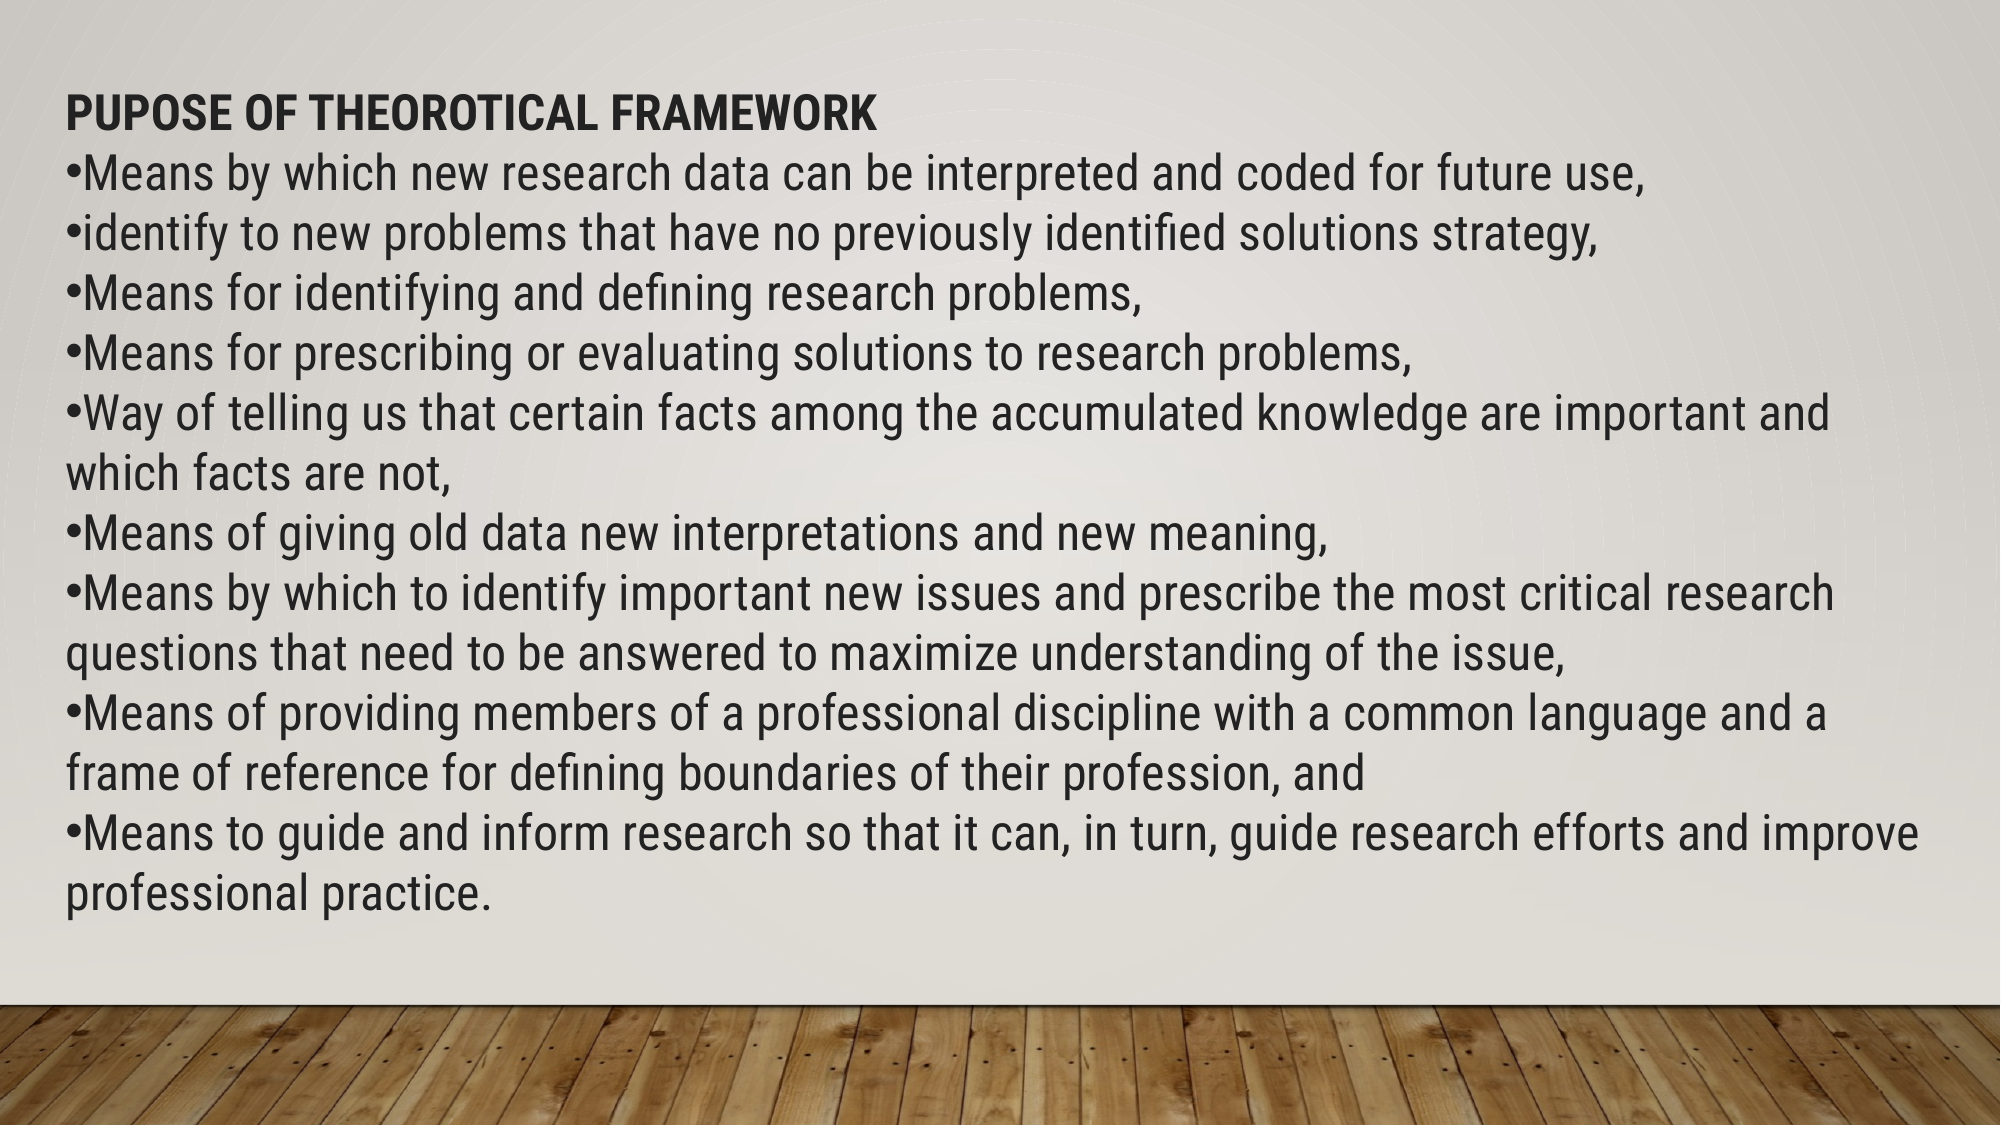

PUPOSE OF THEOROTICAL FRAMEWORK
Means by which new research data can be interpreted and coded for future use,
identify to new problems that have no previously identified solutions strategy,
Means for identifying and defining research problems,
Means for prescribing or evaluating solutions to research problems,
Way of telling us that certain facts among the accumulated knowledge are important and which facts are not,
Means of giving old data new interpretations and new meaning,
Means by which to identify important new issues and prescribe the most critical research questions that need to be answered to maximize understanding of the issue,
Means of providing members of a professional discipline with a common language and a frame of reference for defining boundaries of their profession, and
Means to guide and inform research so that it can, in turn, guide research efforts and improve professional practice.